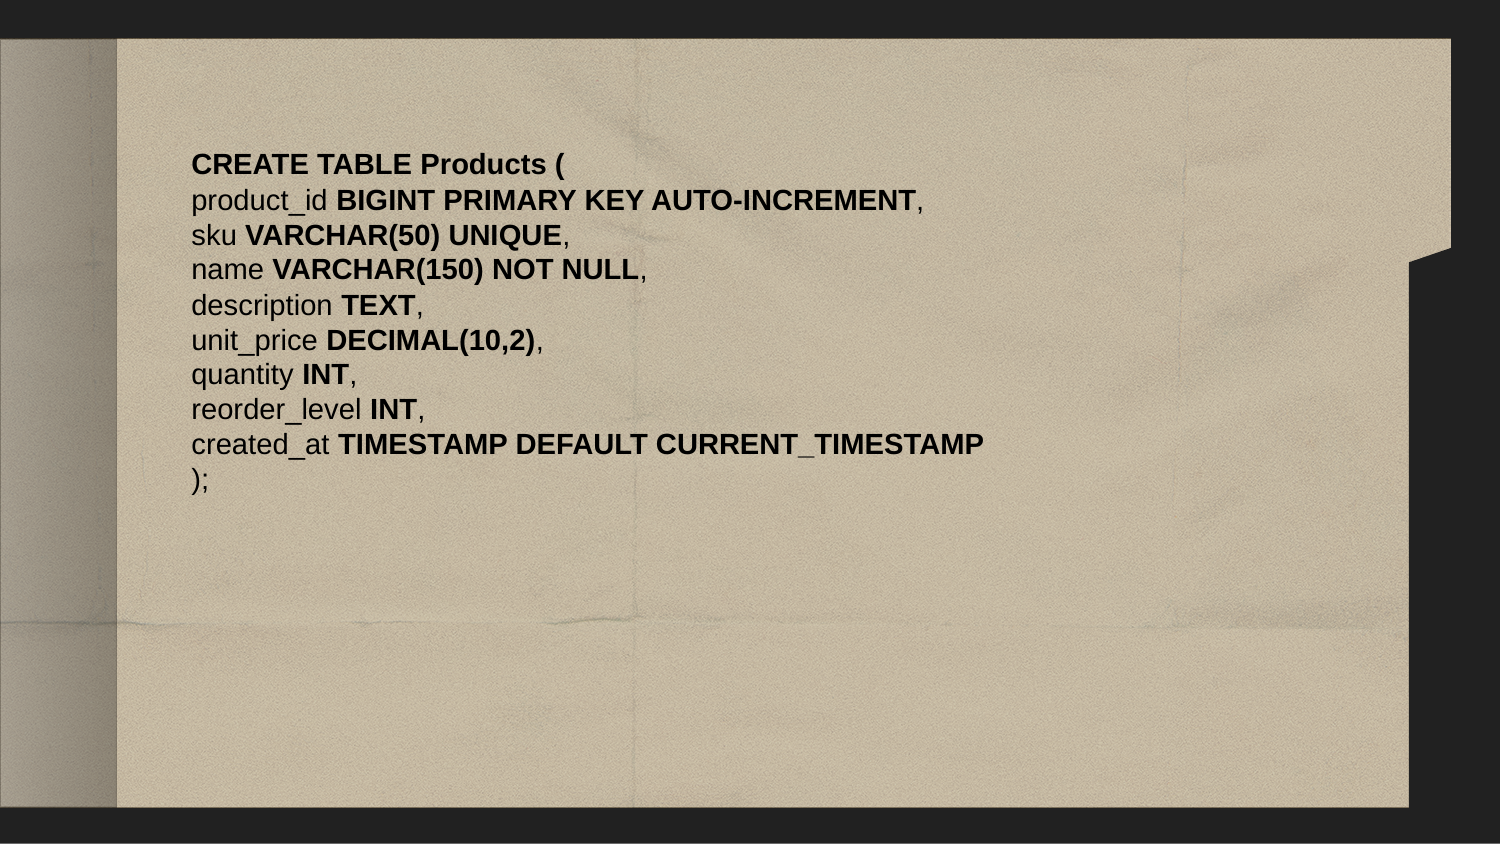

CREATE TABLE Products (
product_id BIGINT PRIMARY KEY AUTO-INCREMENT,
sku VARCHAR(50) UNIQUE,
name VARCHAR(150) NOT NULL,
description TEXT,
unit_price DECIMAL(10,2),
quantity INT,
reorder_level INT,
created_at TIMESTAMP DEFAULT CURRENT_TIMESTAMP
);